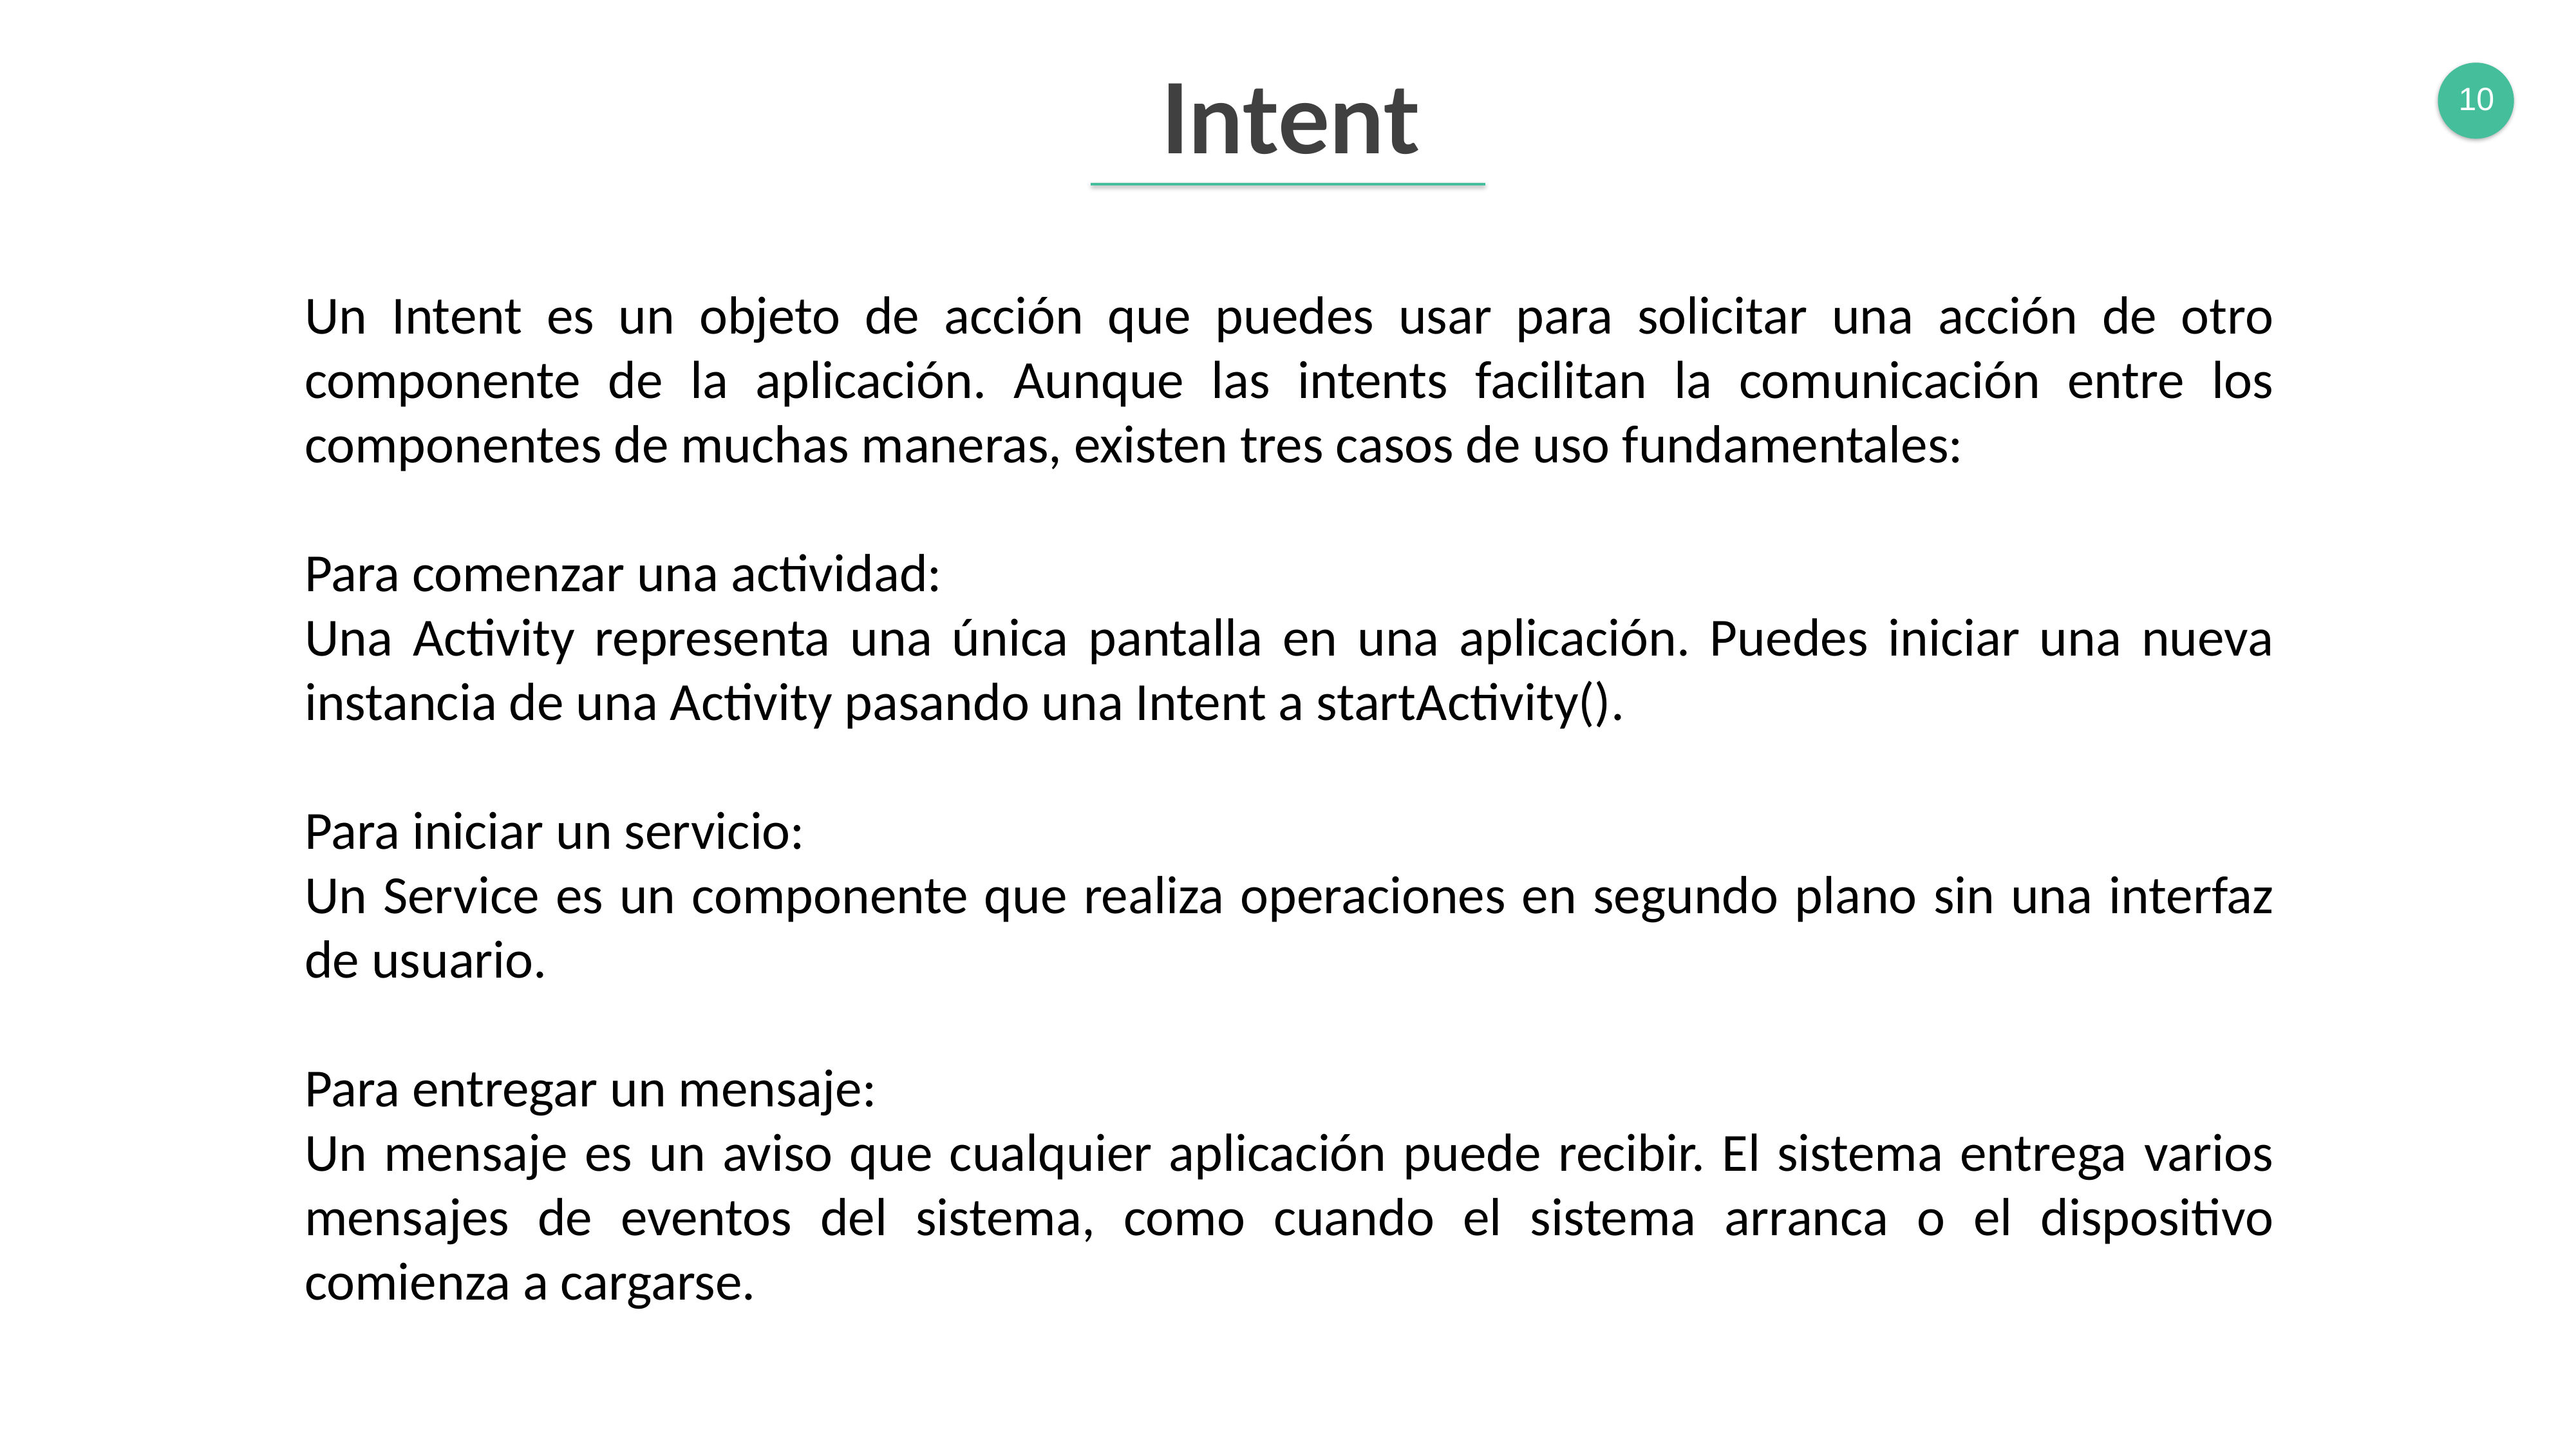

Intent
Un Intent es un objeto de acción que puedes usar para solicitar una acción de otro componente de la aplicación. Aunque las intents facilitan la comunicación entre los componentes de muchas maneras, existen tres casos de uso fundamentales:

Para comenzar una actividad:
Una Activity representa una única pantalla en una aplicación. Puedes iniciar una nueva instancia de una Activity pasando una Intent a startActivity().

Para iniciar un servicio:
Un Service es un componente que realiza operaciones en segundo plano sin una interfaz de usuario.

Para entregar un mensaje:
Un mensaje es un aviso que cualquier aplicación puede recibir. El sistema entrega varios mensajes de eventos del sistema, como cuando el sistema arranca o el dispositivo comienza a cargarse.